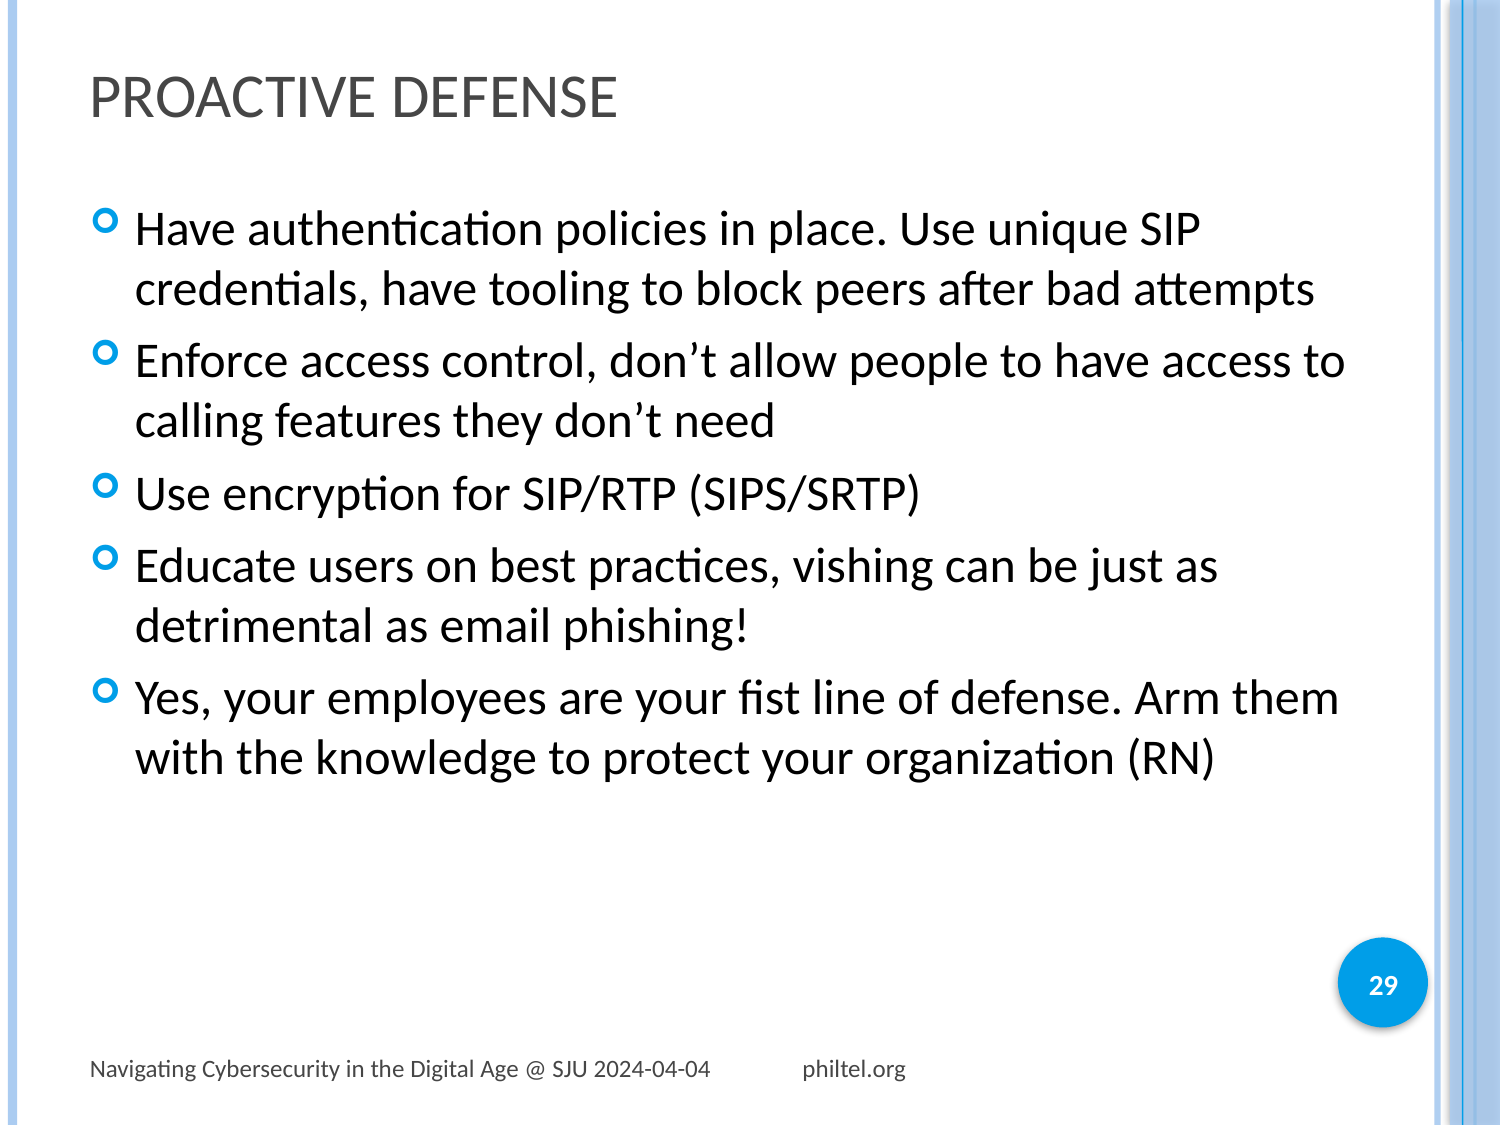

# Proactive Defense
Have authentication policies in place. Use unique SIP credentials, have tooling to block peers after bad attempts
Enforce access control, don’t allow people to have access to calling features they don’t need
Use encryption for SIP/RTP (SIPS/SRTP)
Educate users on best practices, vishing can be just as detrimental as email phishing!
Yes, your employees are your fist line of defense. Arm them with the knowledge to protect your organization (RN)
29
Navigating Cybersecurity in the Digital Age @ SJU 2024-04-04                philtel.org